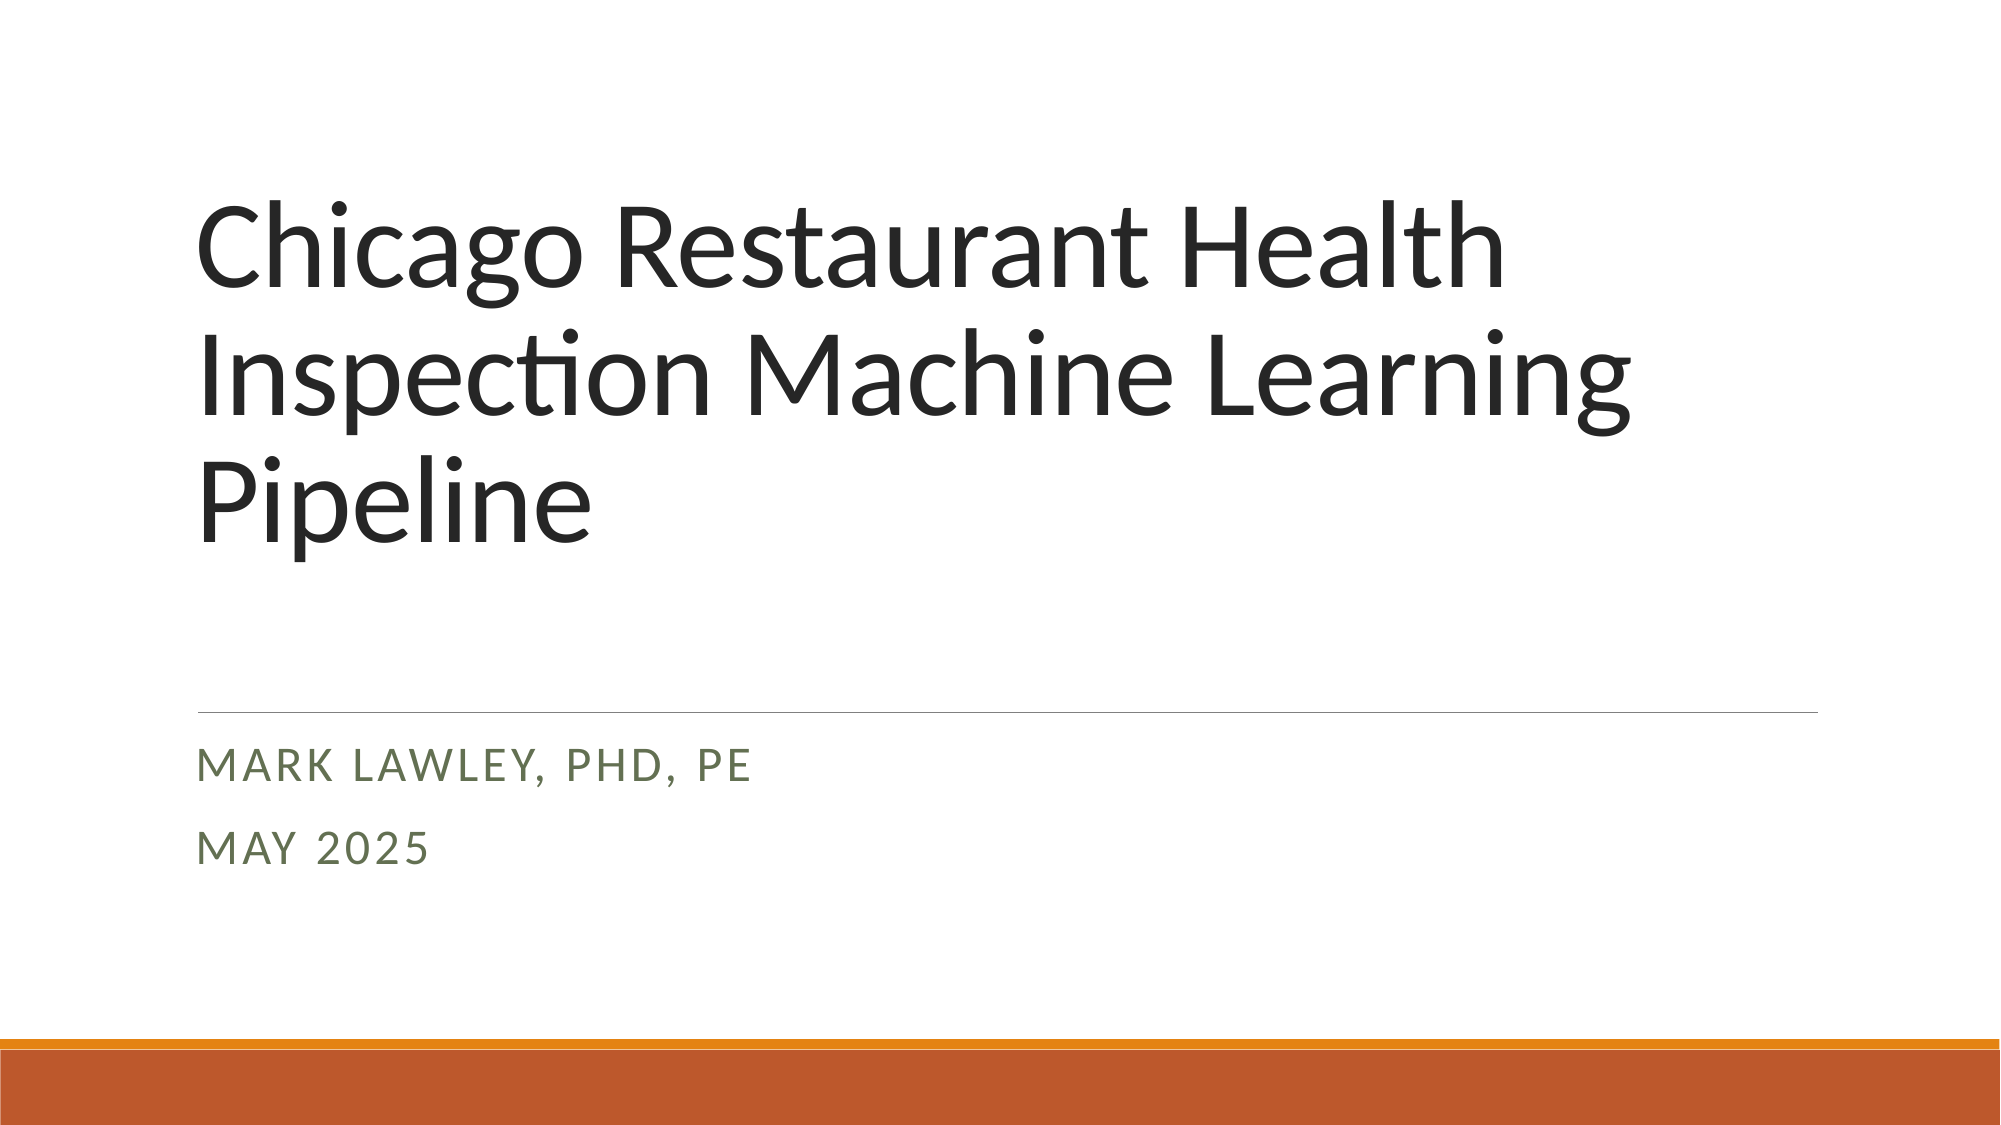

# Chicago Restaurant Health Inspection Machine Learning Pipeline
Mark Lawley, PhD, PE
May 2025